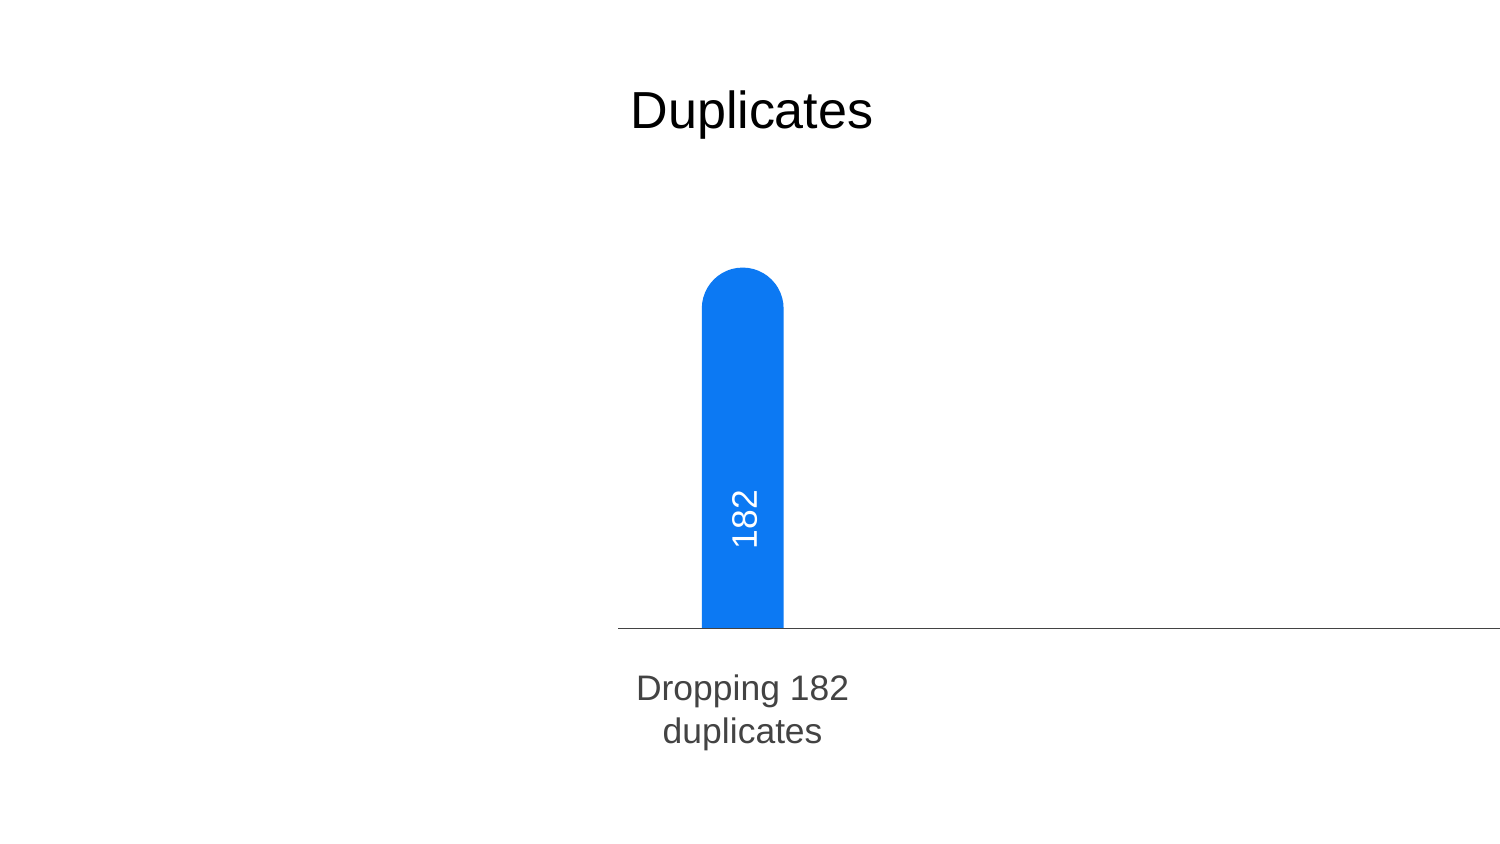

# Duplicates

24
182
100%
Dropping 182 duplicates